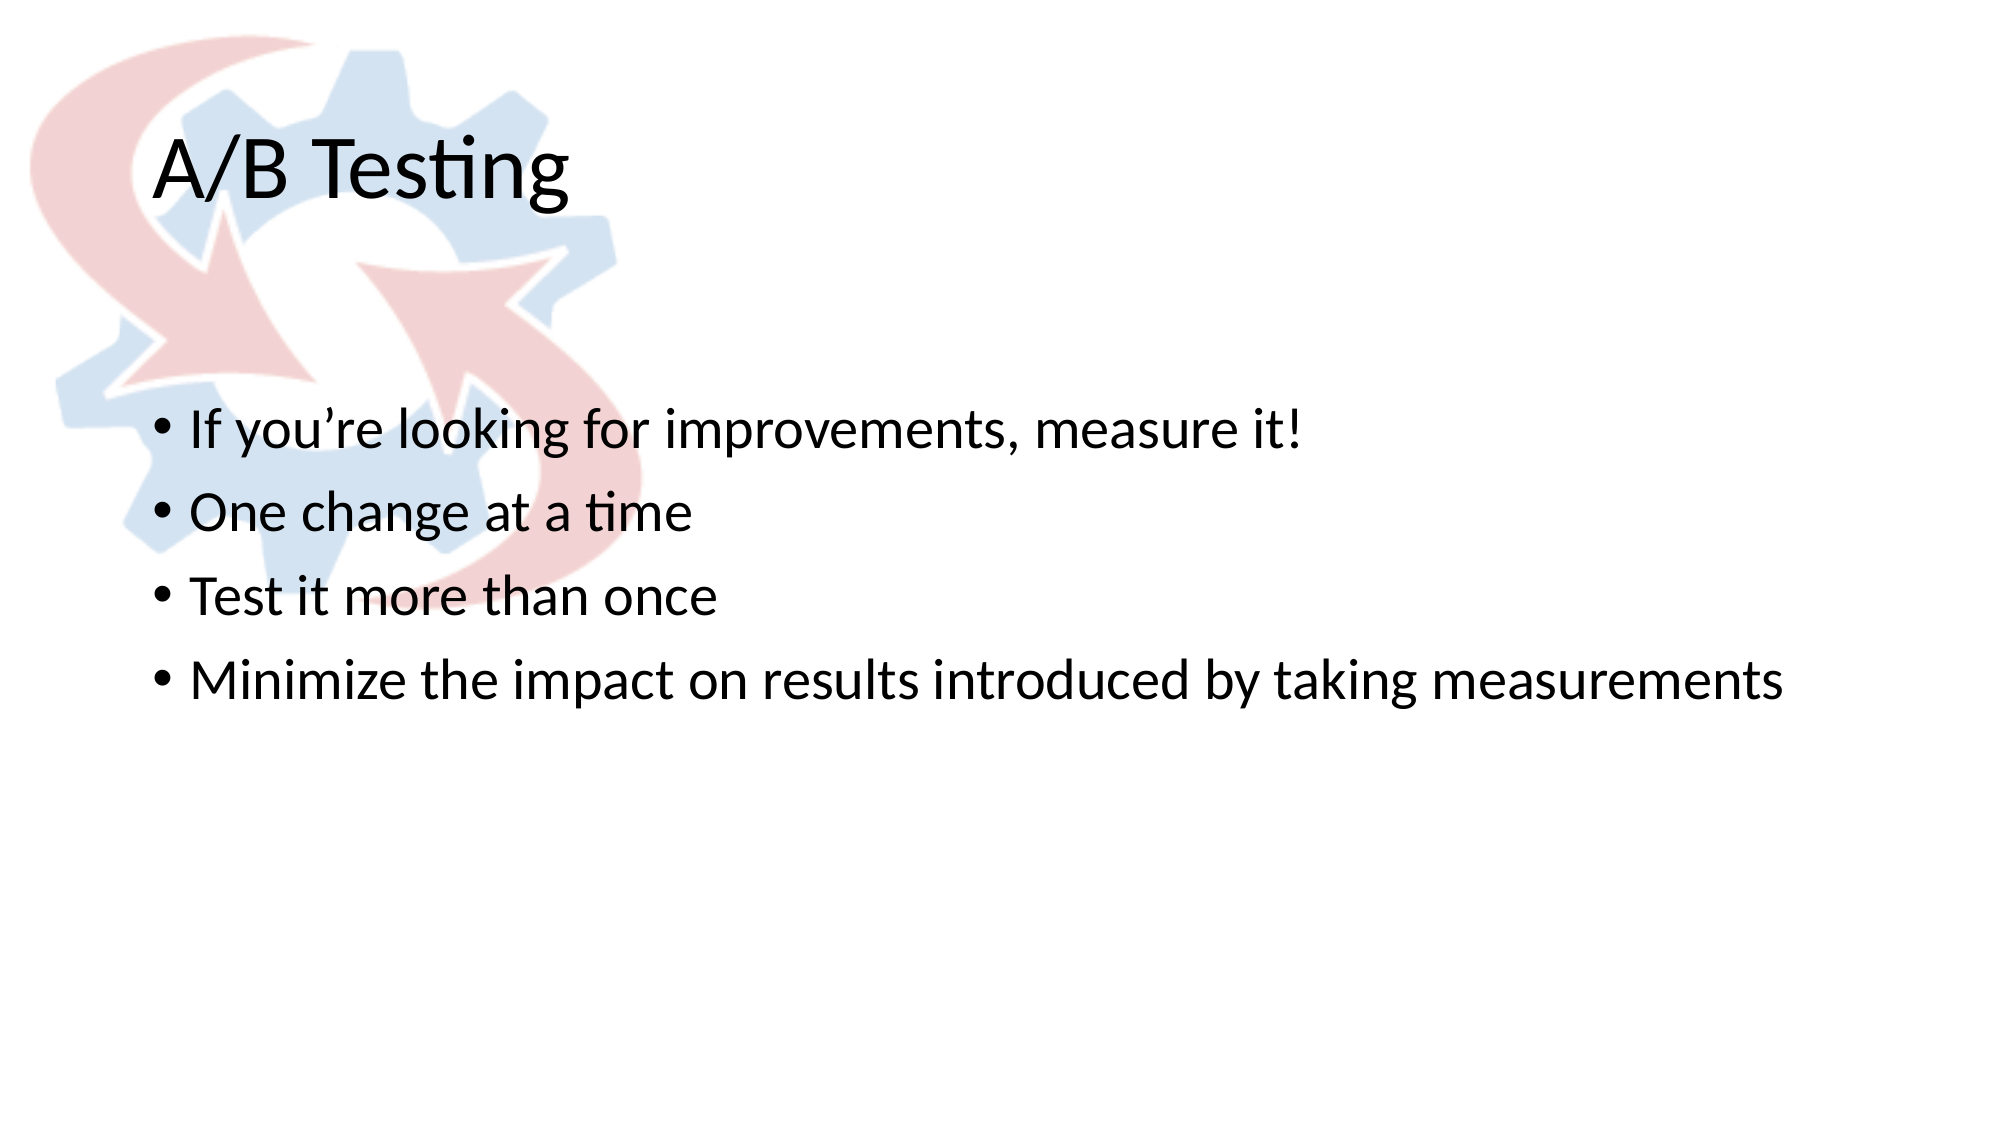

# A/B Testing

If you’re looking for improvements, measure it!
One change at a time
Test it more than once
Minimize the impact on results introduced by taking measurements